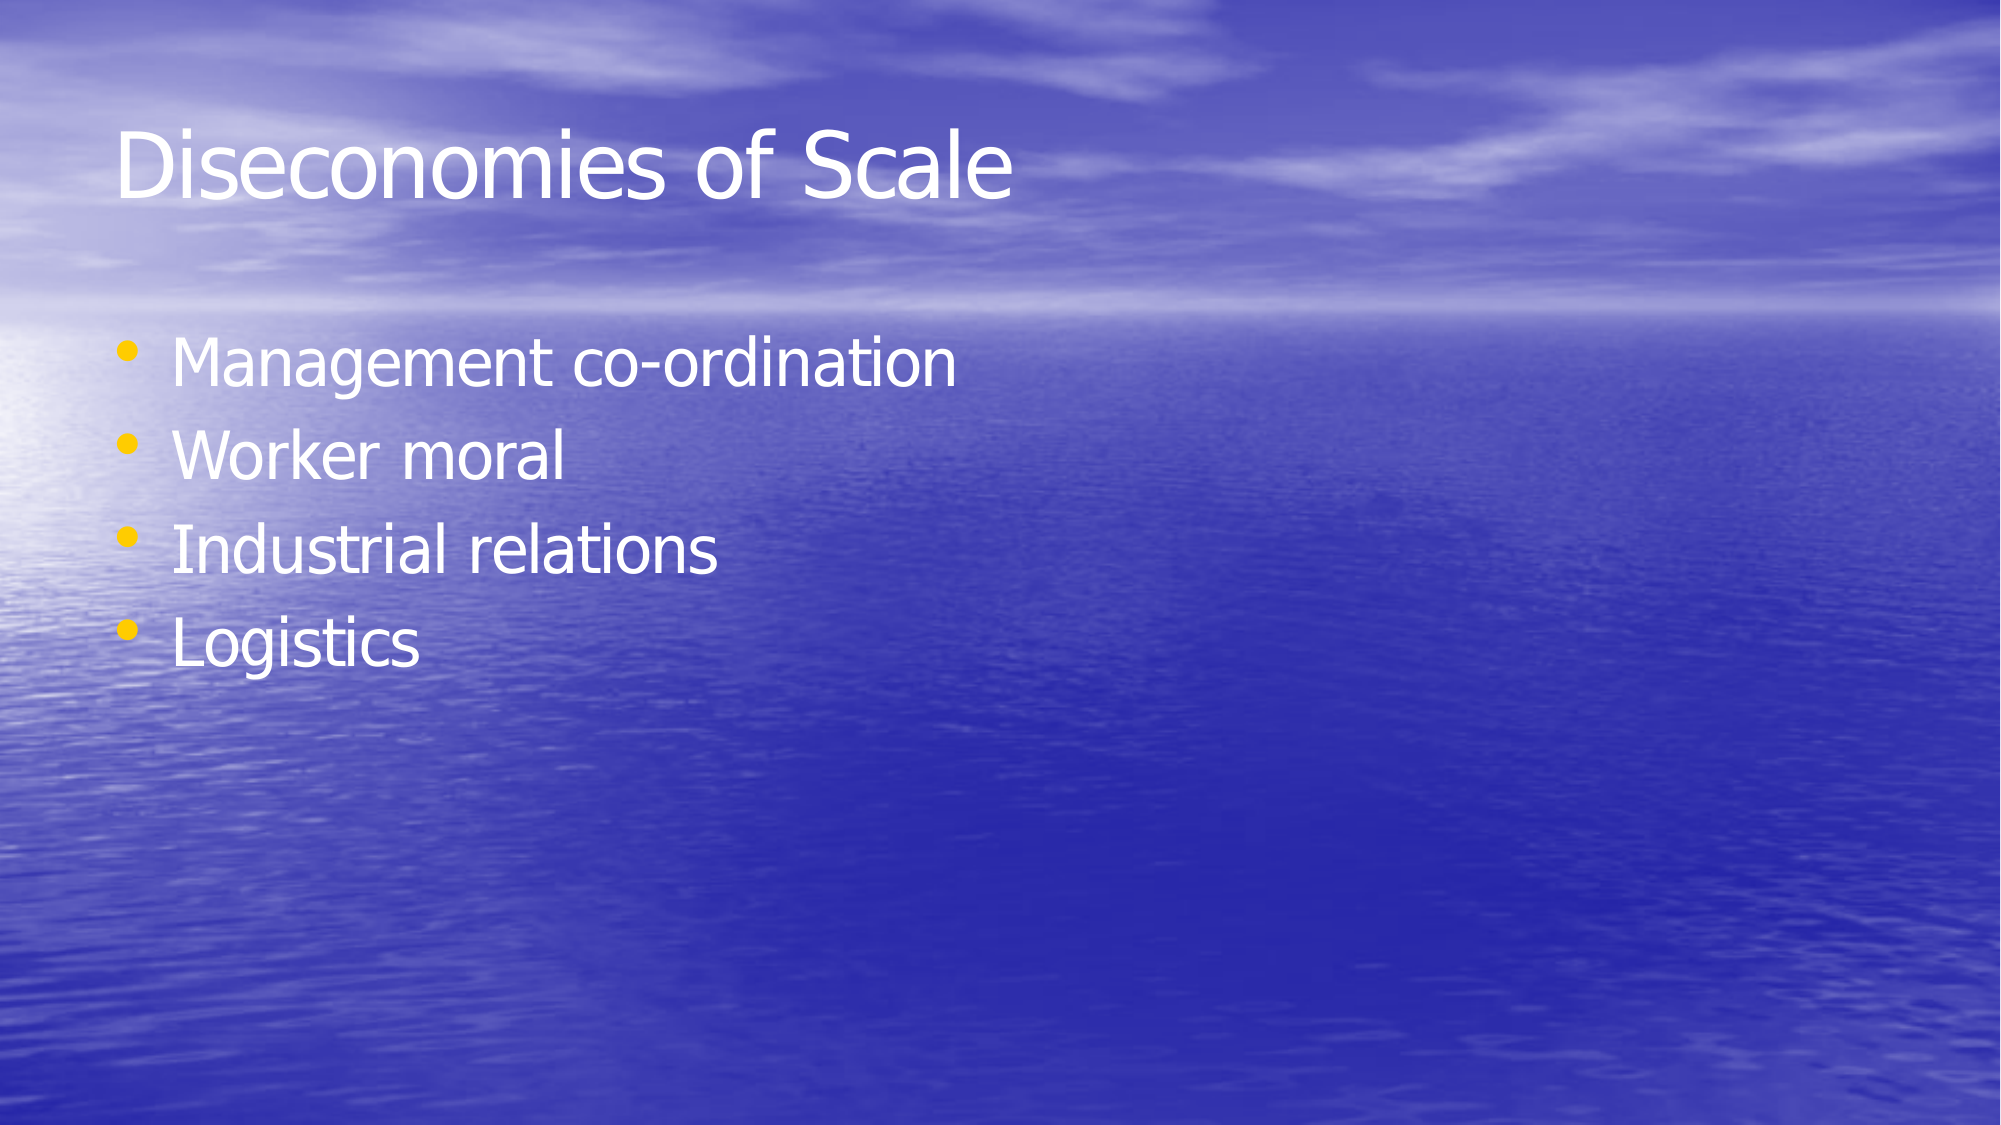

# Diseconomies of Scale
Management co-ordination
Worker moral
Industrial relations
Logistics